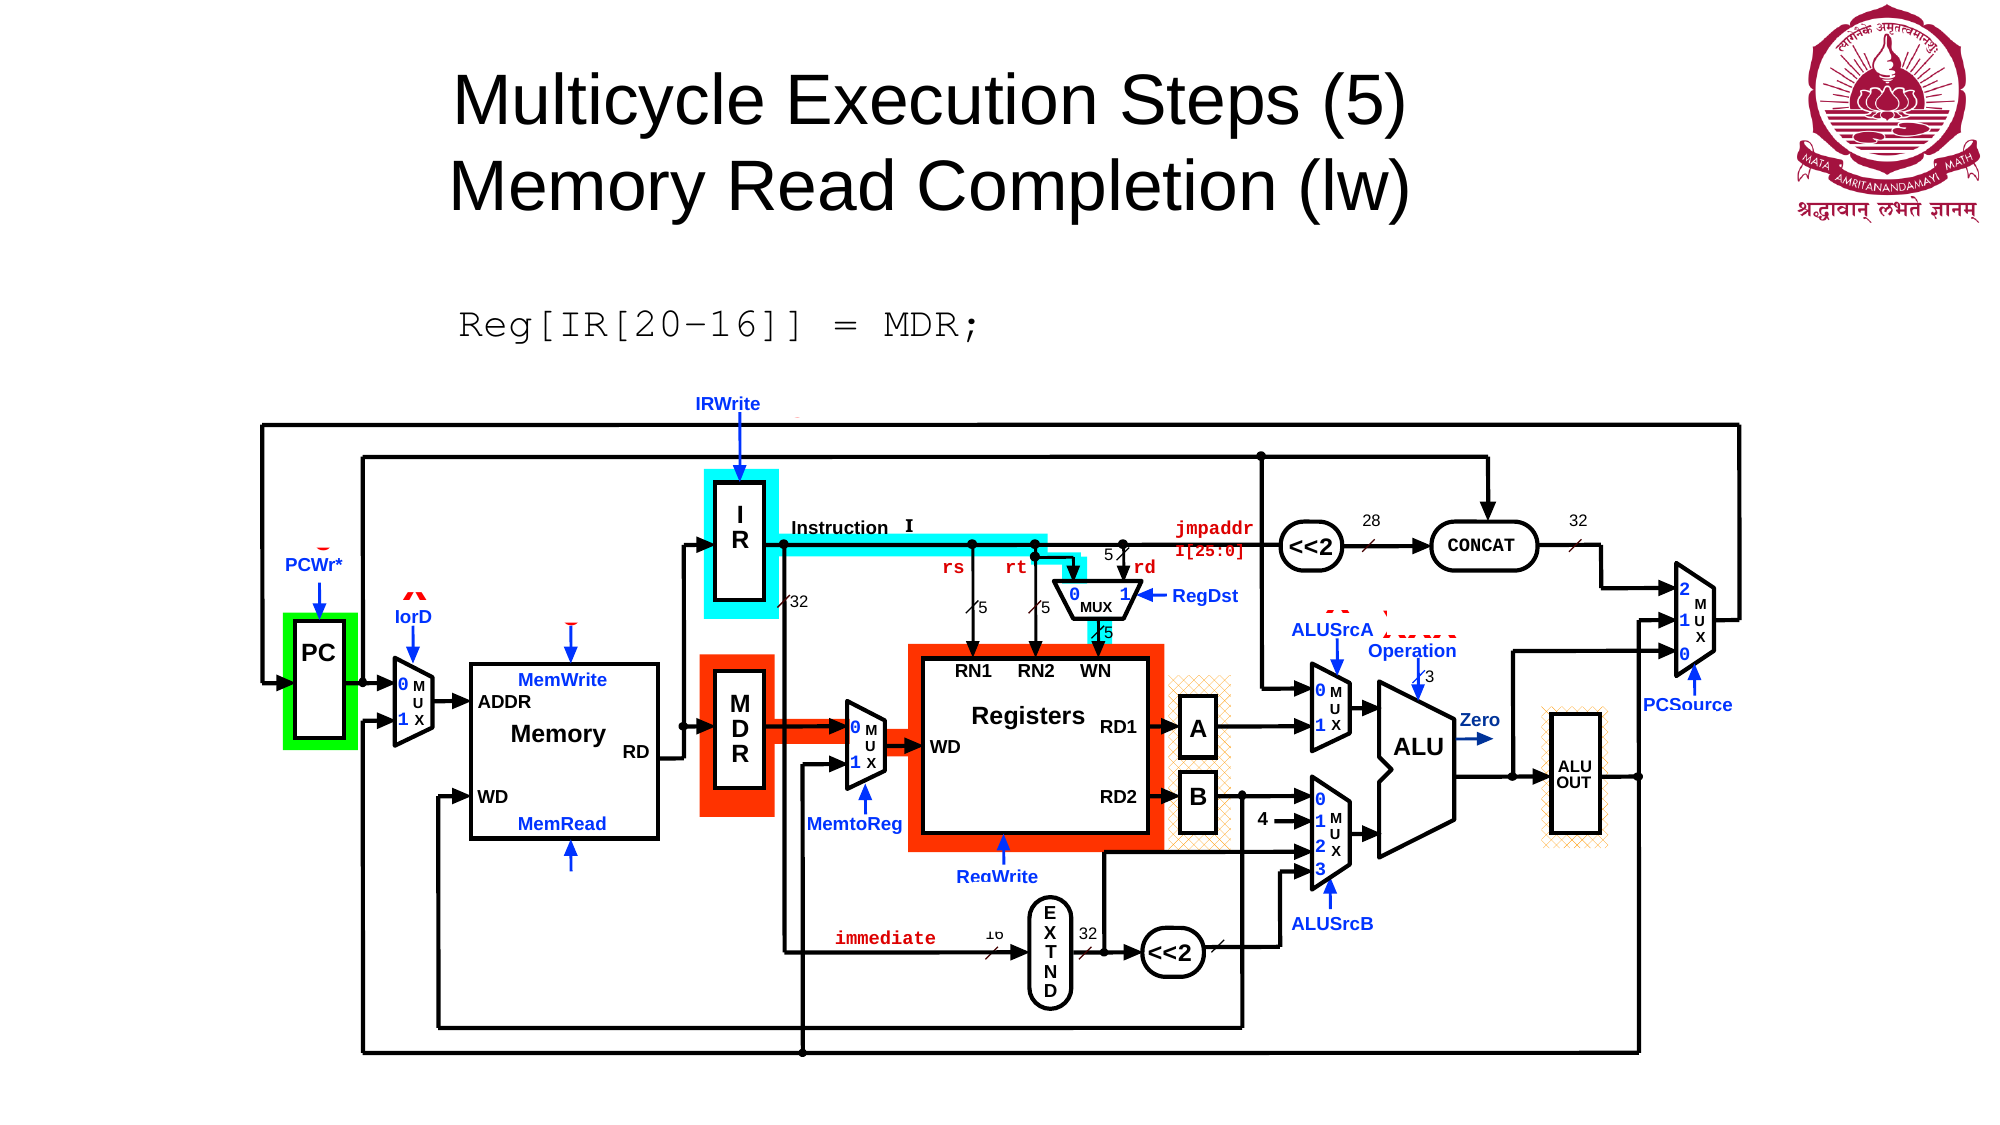

# Multicycle Execution Steps (5) Memory Read Completion (lw)
Reg[IR[20-16]] = MDR;

0
IRWrite

I
0
28
32
I
Instruction
jmpaddr

R
<<2
CONCAT

I[25:0]

5

PCWr*

rs
rt
rd
X

2
M
1
U
X
0
X

0

0
1
MUX

RegDst

32
0
XXX

5
5

IorD

ALUSrcA

5

PC

Operation

0
M
U
1
X

RN1
RN2
WN

0
M
U
1
X

3
MemWrite

M
ADDR

PCSource

Registers

0
M
U
1
X
X
Zero
D
A

RD1
Memory

ALU

WD
R

RD

ALU

OUT

0
1
2
3
M
U
X
B

WD
RD2

4
MemRead
MemtoReg

0

0

RegWrite

1

E
X
T
N
D
ALUSrcB
X
16
32
immediate

<<2